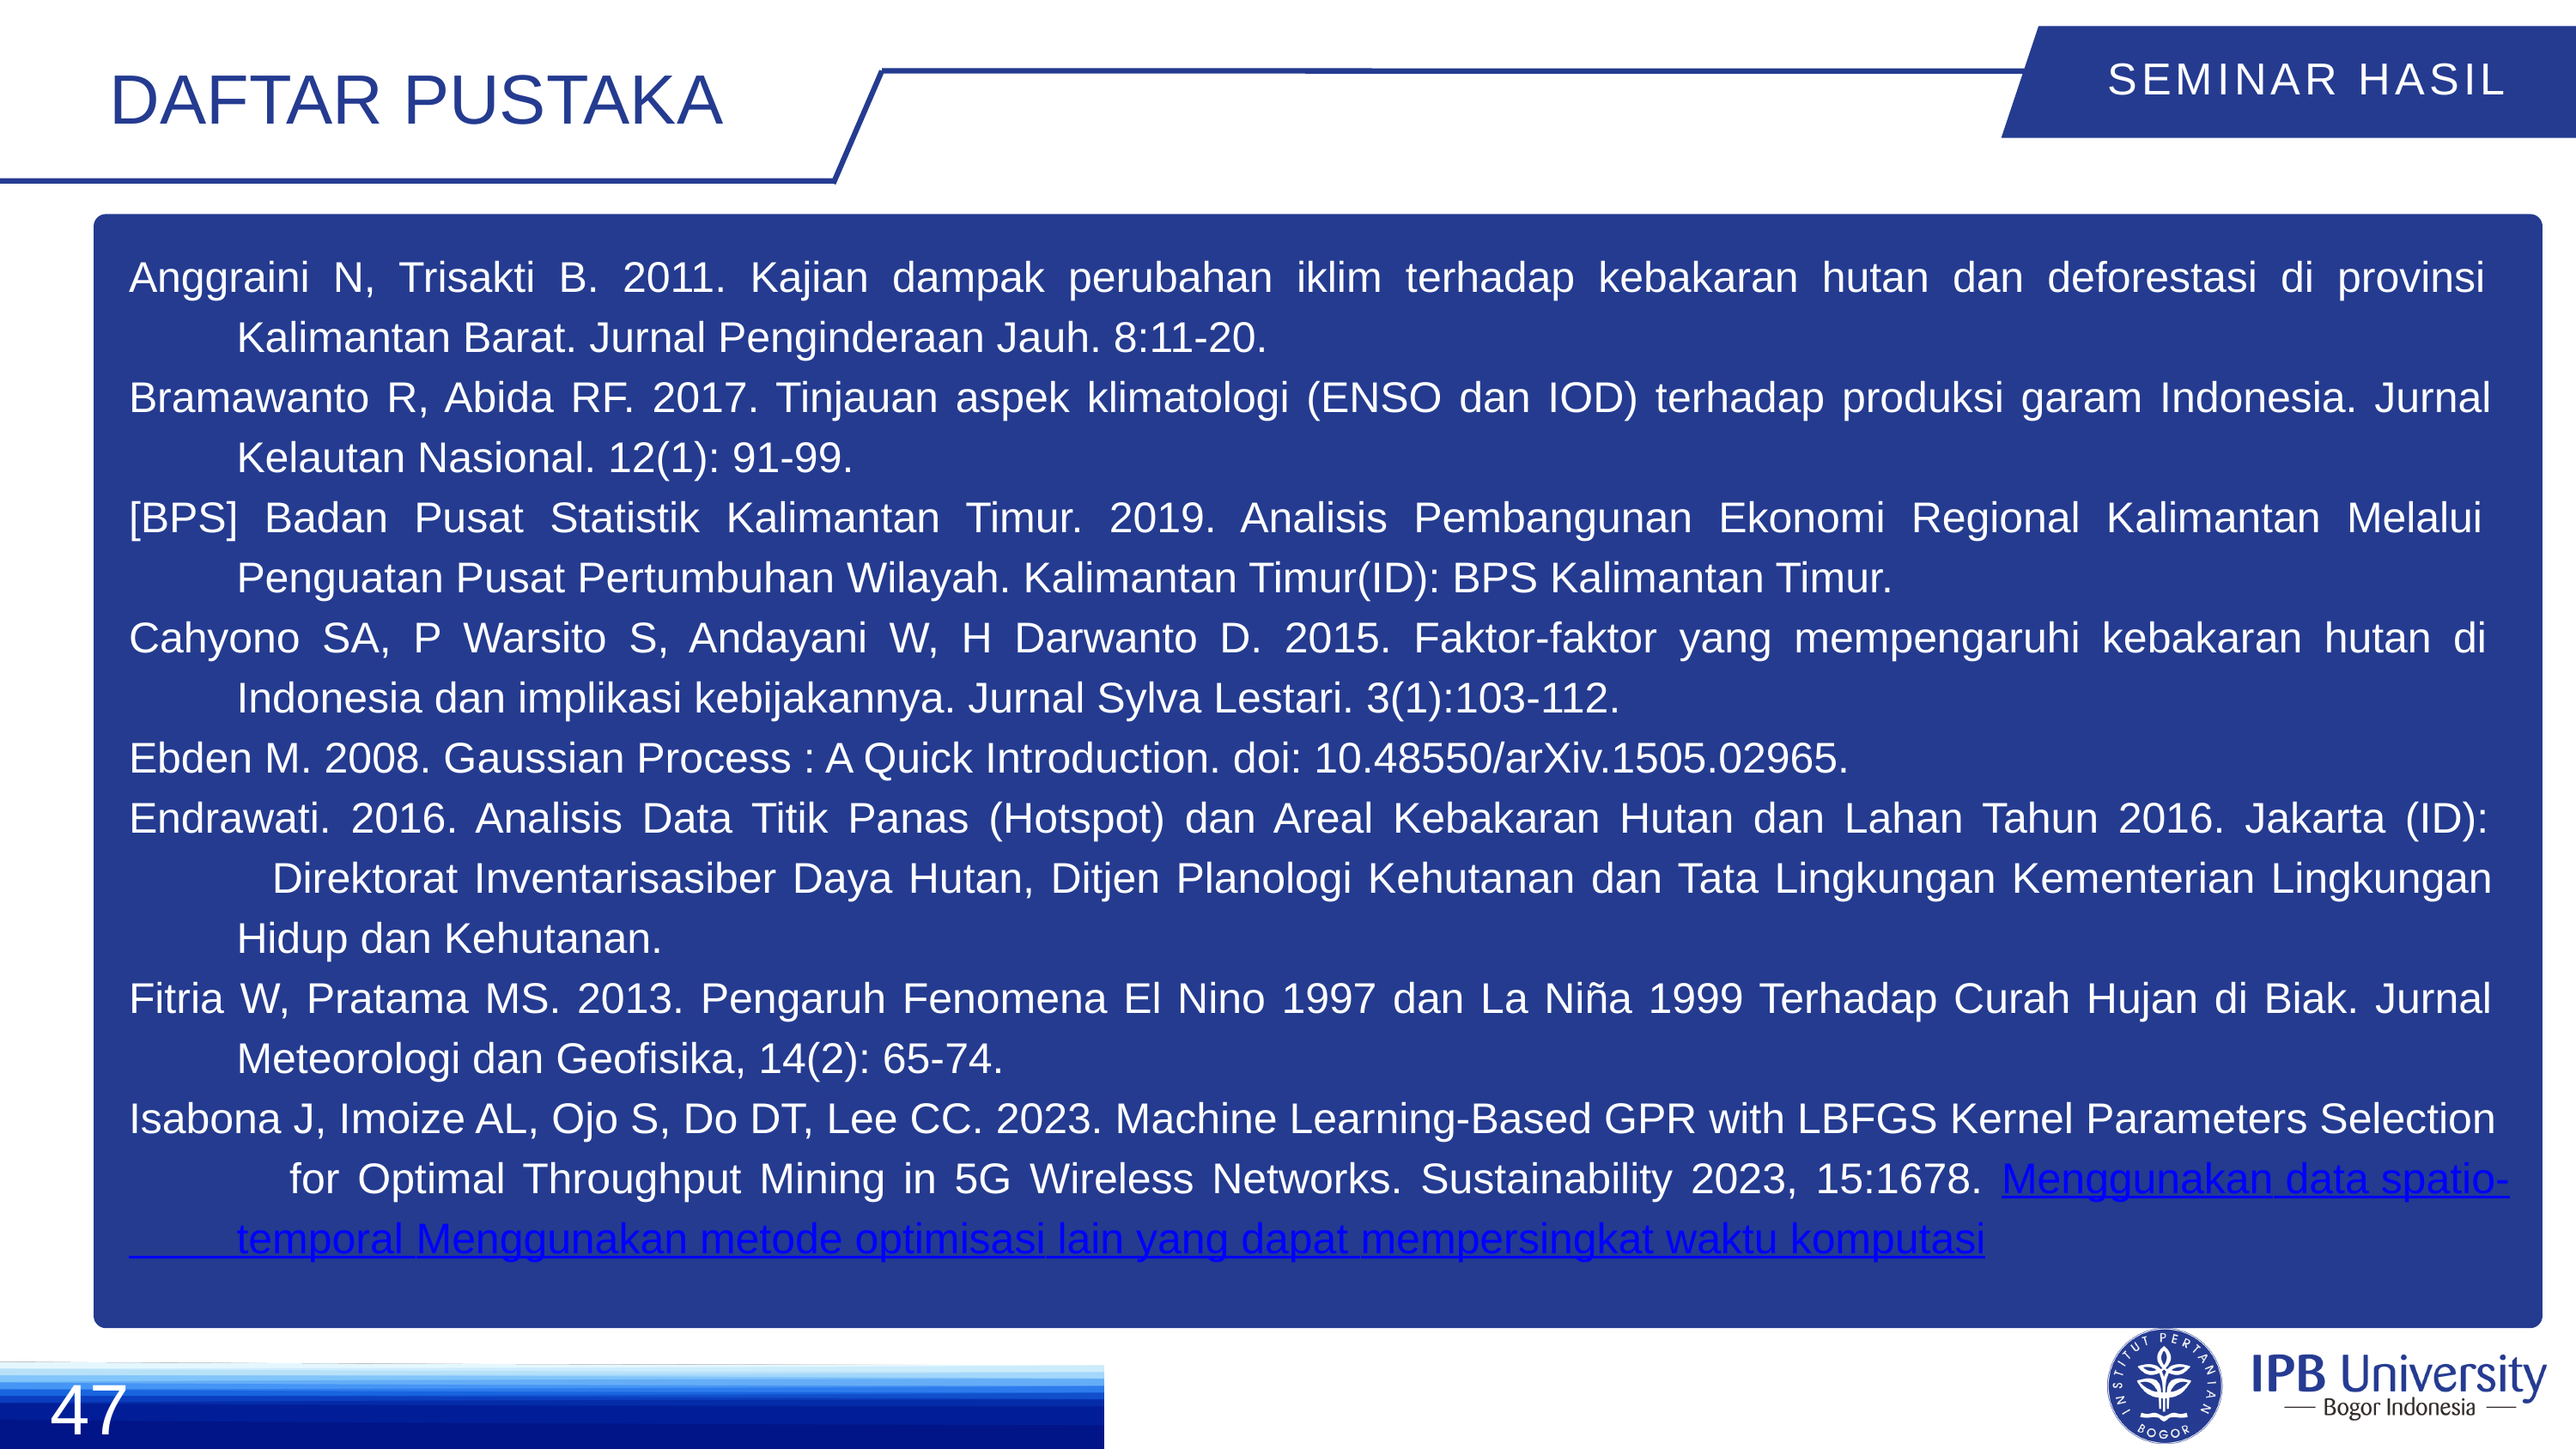

DAFTAR PUSTAKA
SEMINAR HASIL

Anggraini N, Trisakti B. 2011. Kajian dampak perubahan iklim terhadap kebakaran hutan dan deforestasi di provinsi
         Kalimantan Barat. Jurnal Penginderaan Jauh. 8:11-20.
Bramawanto R, Abida RF. 2017. Tinjauan aspek klimatologi (ENSO dan IOD) terhadap produksi garam Indonesia. Jurnal
         Kelautan Nasional. 12(1): 91-99.
[BPS] Badan Pusat Statistik Kalimantan Timur. 2019. Analisis Pembangunan Ekonomi Regional Kalimantan Melalui
         Penguatan Pusat Pertumbuhan Wilayah. Kalimantan Timur(ID): BPS Kalimantan Timur.
Cahyono SA, P Warsito S, Andayani W, H Darwanto D. 2015. Faktor-faktor yang mempengaruhi kebakaran hutan di
         Indonesia dan implikasi kebijakannya. Jurnal Sylva Lestari. 3(1):103-112.
Ebden M. 2008. Gaussian Process : A Quick Introduction. doi: 10.48550/arXiv.1505.02965.
Endrawati. 2016. Analisis Data Titik Panas (Hotspot) dan Areal Kebakaran Hutan dan Lahan Tahun 2016. Jakarta (ID):
         Direktorat Inventarisasiber Daya Hutan, Ditjen Planologi Kehutanan dan Tata Lingkungan Kementerian Lingkungan
         Hidup dan Kehutanan.
Fitria W, Pratama MS. 2013. Pengaruh Fenomena El Nino 1997 dan La Niña 1999 Terhadap Curah Hujan di Biak. Jurnal
         Meteorologi dan Geofisika, 14(2): 65-74.
Isabona J, Imoize AL, Ojo S, Do DT, Lee CC. 2023. Machine Learning-Based GPR with LBFGS Kernel Parameters Selection
         for Optimal Throughput Mining in 5G Wireless Networks. Sustainability 2023, 15:1678. Menggunakan data spatio-
         temporal Menggunakan metode optimisasi lain yang dapat mempersingkat waktu komputasi

47